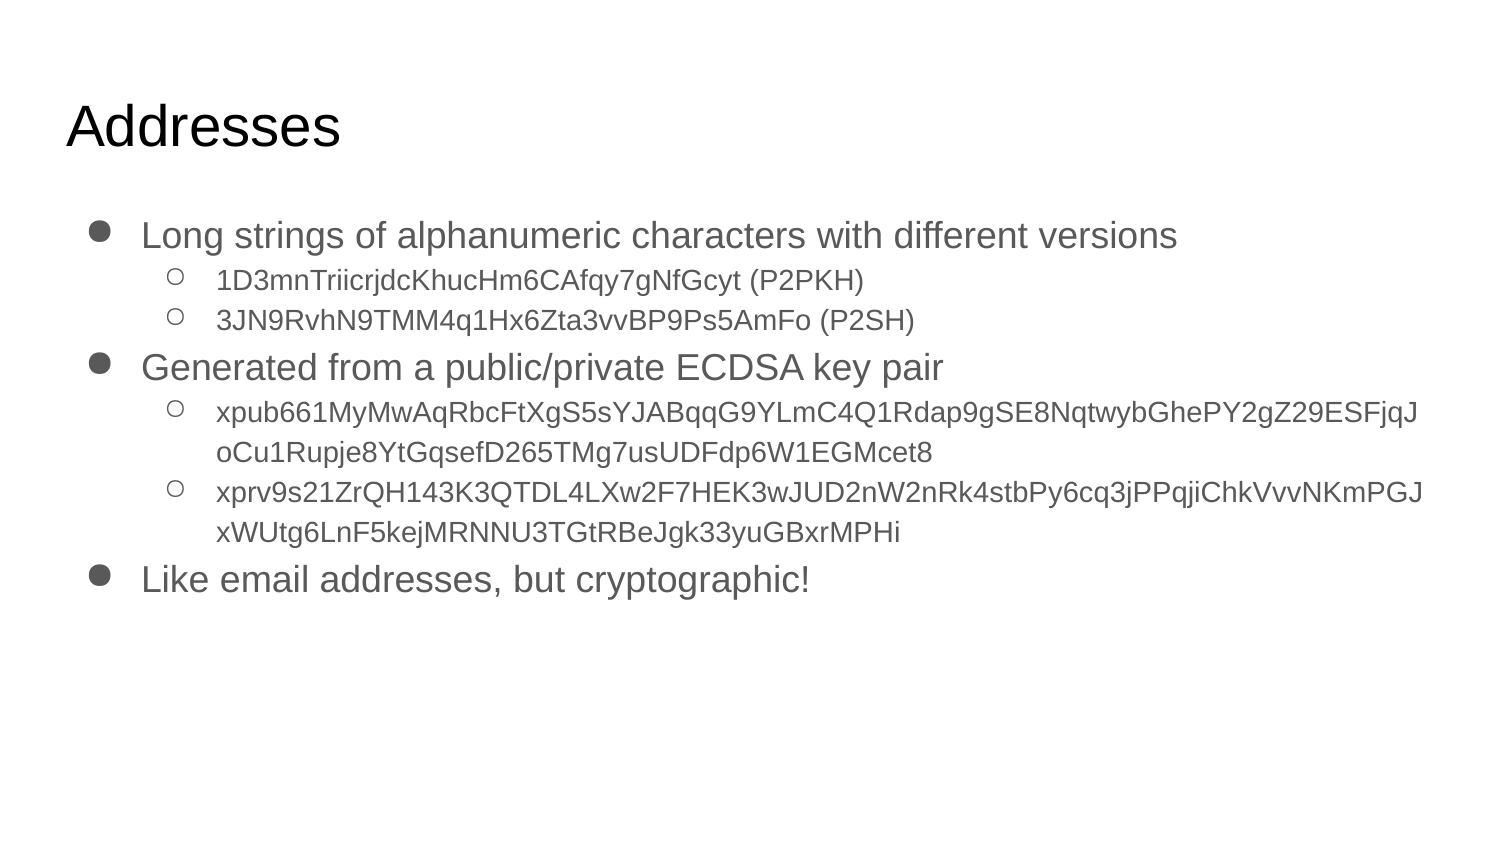

# Addresses
Long strings of alphanumeric characters with different versions
1D3mnTriicrjdcKhucHm6CAfqy7gNfGcyt (P2PKH)
3JN9RvhN9TMM4q1Hx6Zta3vvBP9Ps5AmFo (P2SH)
Generated from a public/private ECDSA key pair
xpub661MyMwAqRbcFtXgS5sYJABqqG9YLmC4Q1Rdap9gSE8NqtwybGhePY2gZ29ESFjqJoCu1Rupje8YtGqsefD265TMg7usUDFdp6W1EGMcet8
xprv9s21ZrQH143K3QTDL4LXw2F7HEK3wJUD2nW2nRk4stbPy6cq3jPPqjiChkVvvNKmPGJxWUtg6LnF5kejMRNNU3TGtRBeJgk33yuGBxrMPHi
Like email addresses, but cryptographic!